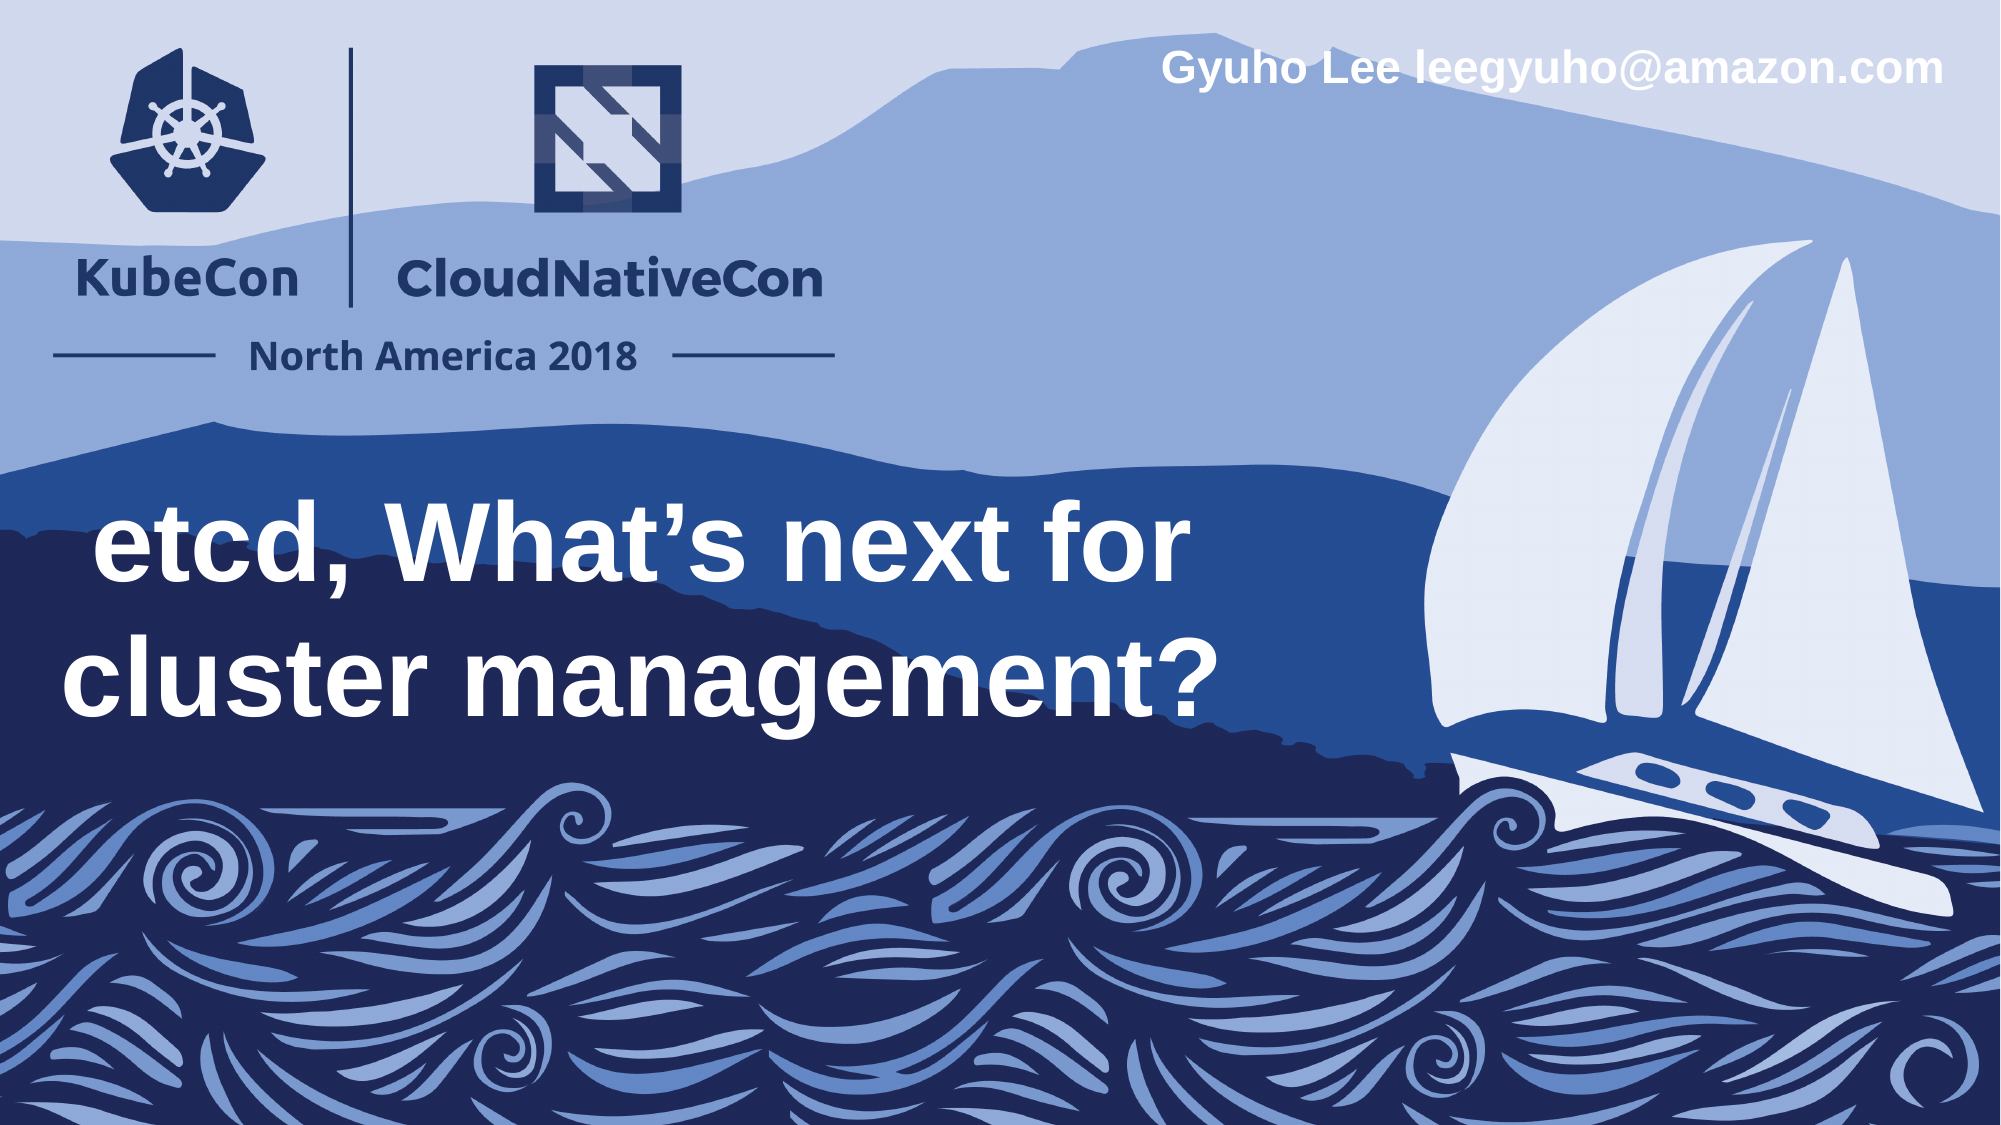

Gyuho Lee leegyuho@amazon.com
# etcd, What’s next for cluster management?